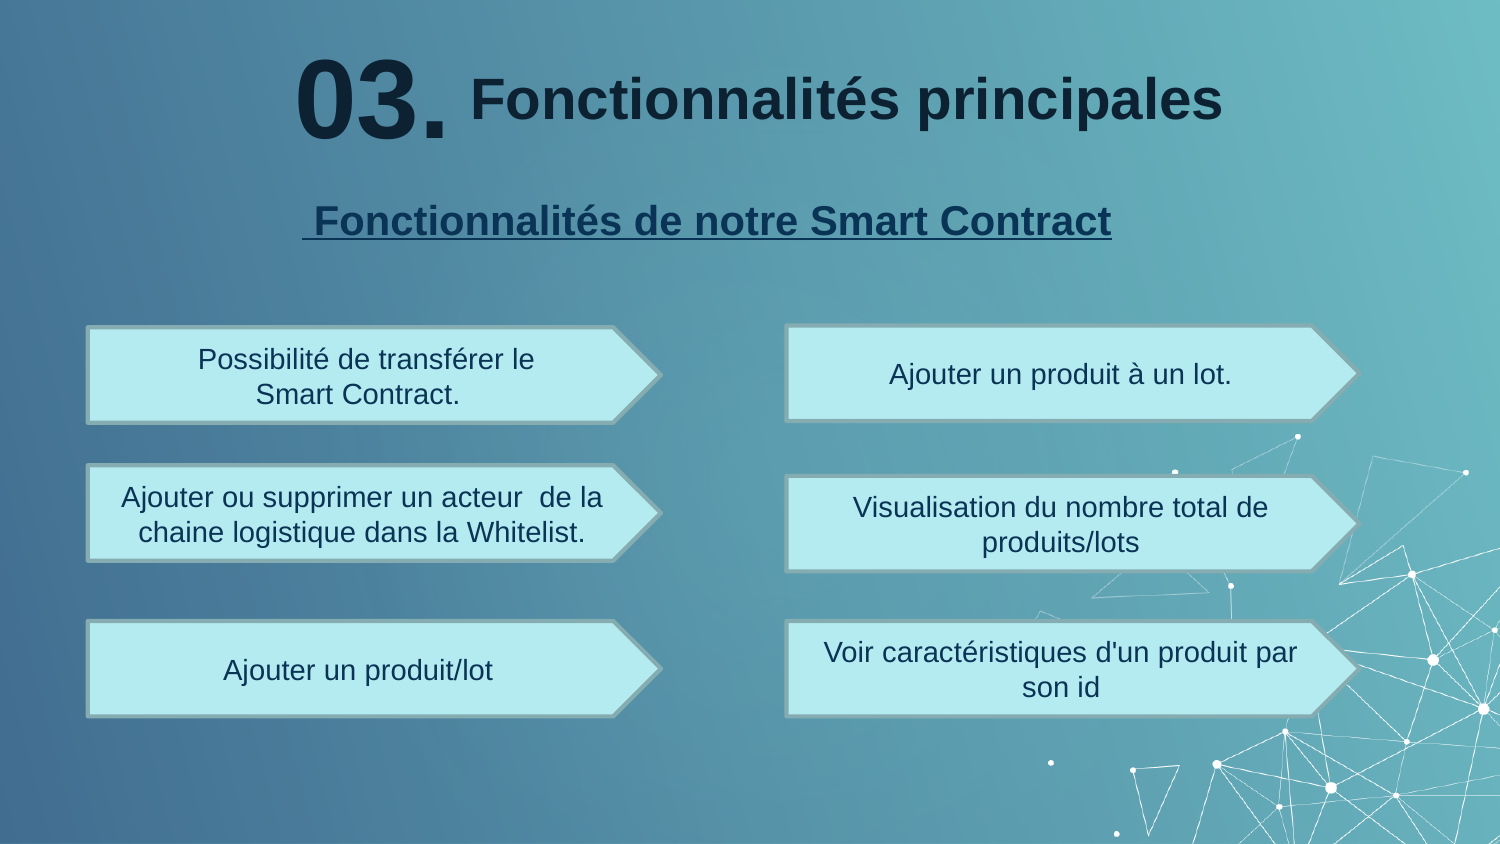

03.
Fonctionnalités principales

 Fonctionnalités de notre Smart Contract

Ajouter un produit à un lot.
 Possibilité de transférer le Smart Contract.
Ajouter ou supprimer un acteur  de la chaine logistique dans la Whitelist.
Visualisation du nombre total de produits/lots
Ajouter un produit/lot
Voir caractéristiques d'un produit par son id